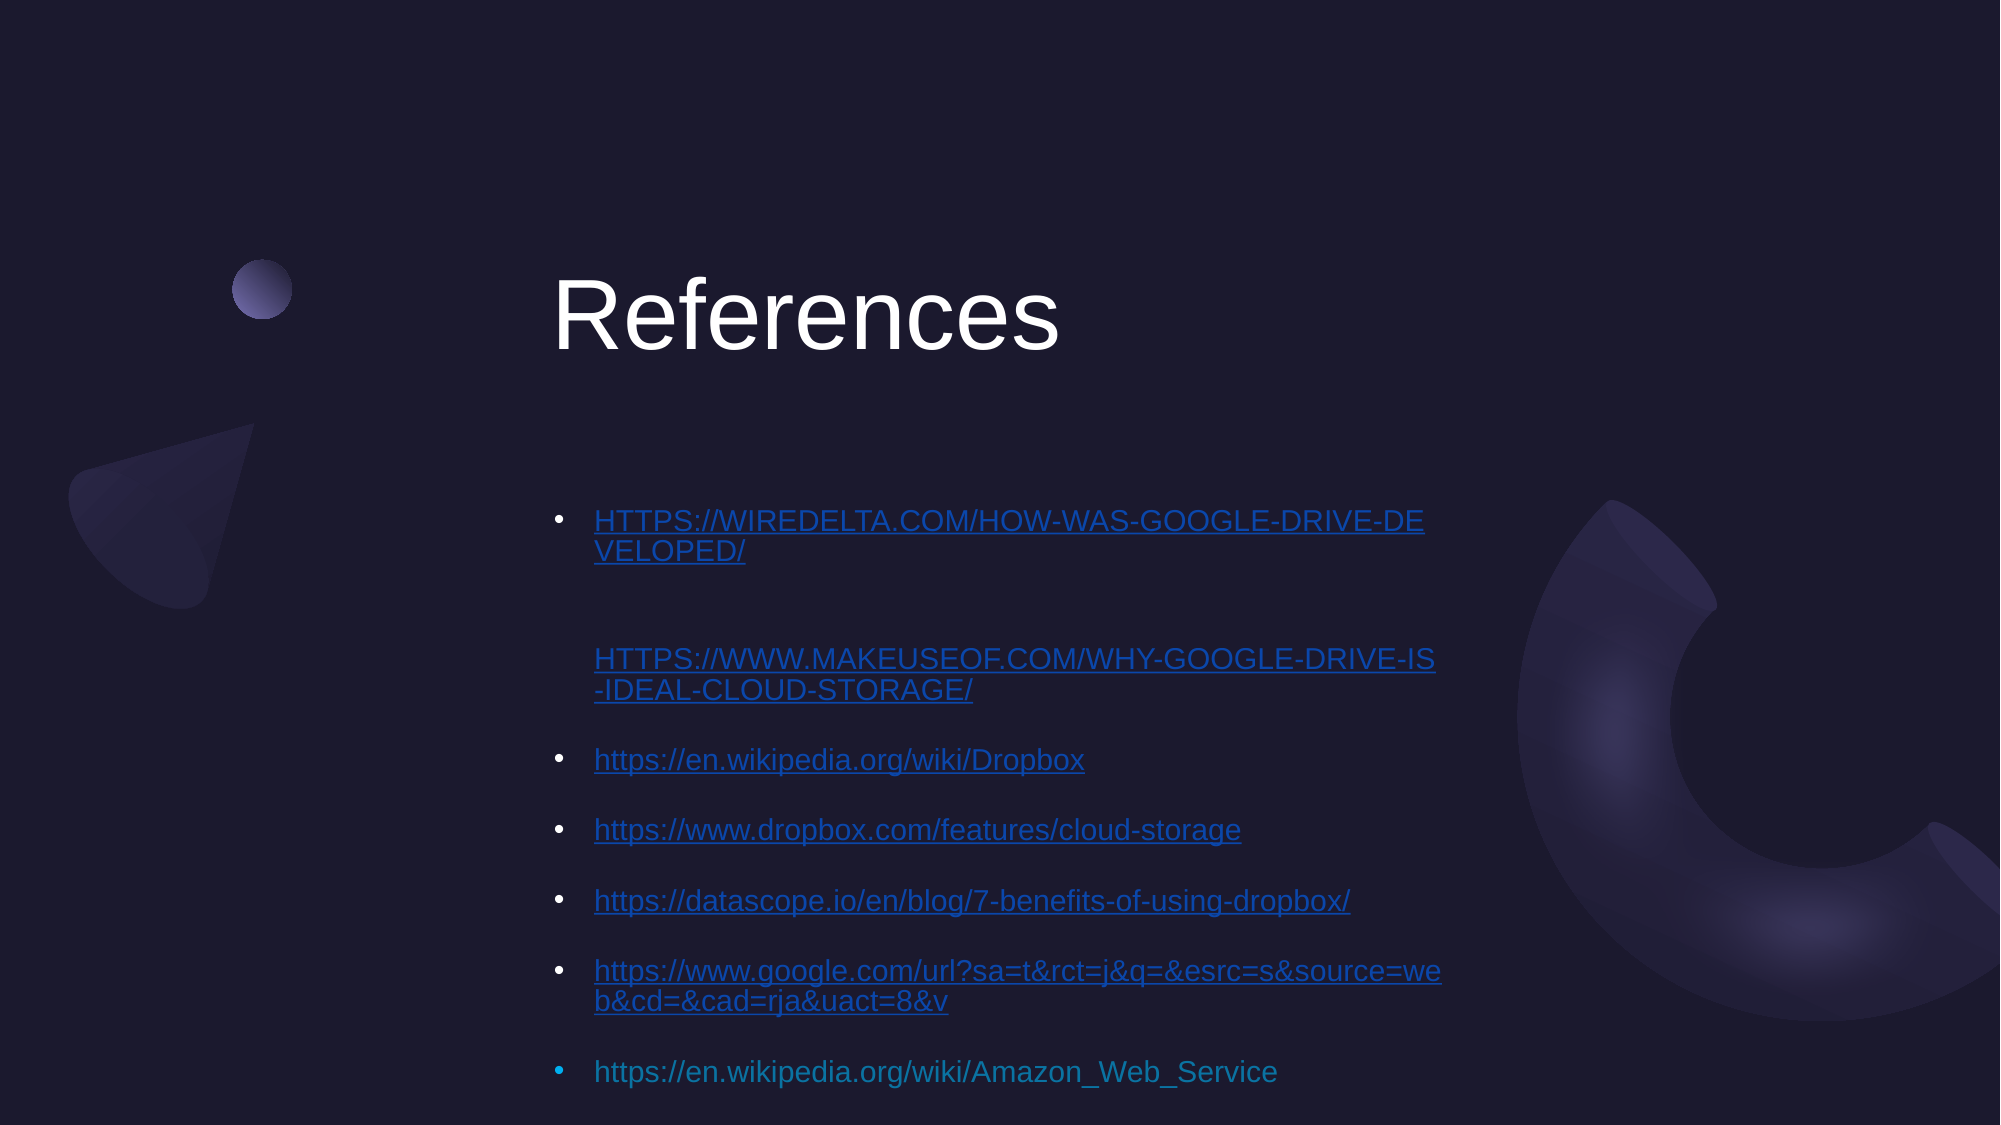

References

HTTPS://WIREDELTA.COM/HOW-WAS-GOOGLE-DRIVE-DEVELOPED/
HTTPS://WWW.MAKEUSEOF.COM/WHY-GOOGLE-DRIVE-IS-IDEAL-CLOUD-STORAGE/
https://en.wikipedia.org/wiki/Dropbox
https://www.dropbox.com/features/cloud-storage
https://datascope.io/en/blog/7-benefits-of-using-dropbox/
https://www.google.com/url?sa=t&rct=j&q=&esrc=s&source=web&cd=&cad=rja&uact=8&v
https://en.wikipedia.org/wiki/Amazon_Web_Service